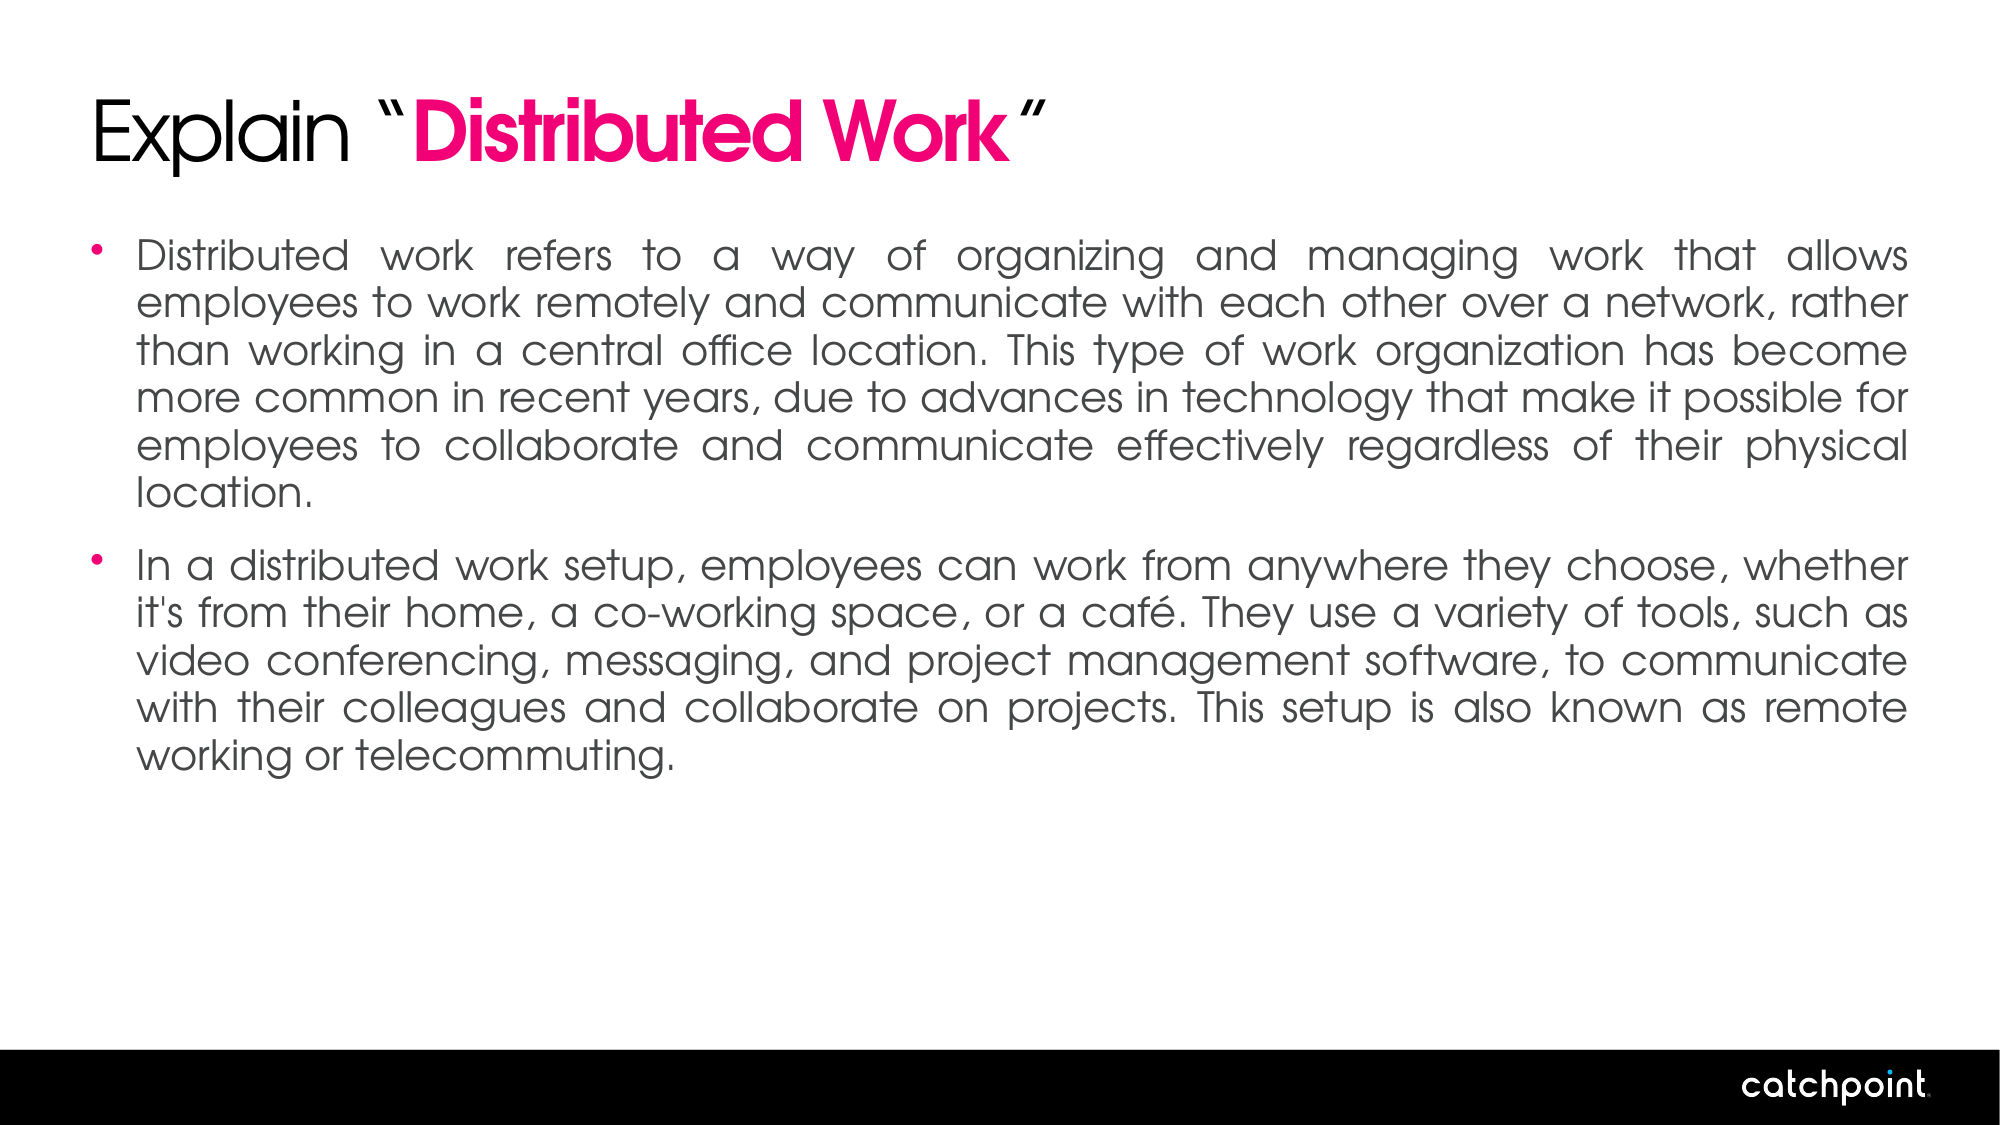

# Explain “Distributed Work”
Distributed work refers to a way of organizing and managing work that allows employees to work remotely and communicate with each other over a network, rather than working in a central office location. This type of work organization has become more common in recent years, due to advances in technology that make it possible for employees to collaborate and communicate effectively regardless of their physical location.
In a distributed work setup, employees can work from anywhere they choose, whether it's from their home, a co-working space, or a café. They use a variety of tools, such as video conferencing, messaging, and project management software, to communicate with their colleagues and collaborate on projects. This setup is also known as remote working or telecommuting.